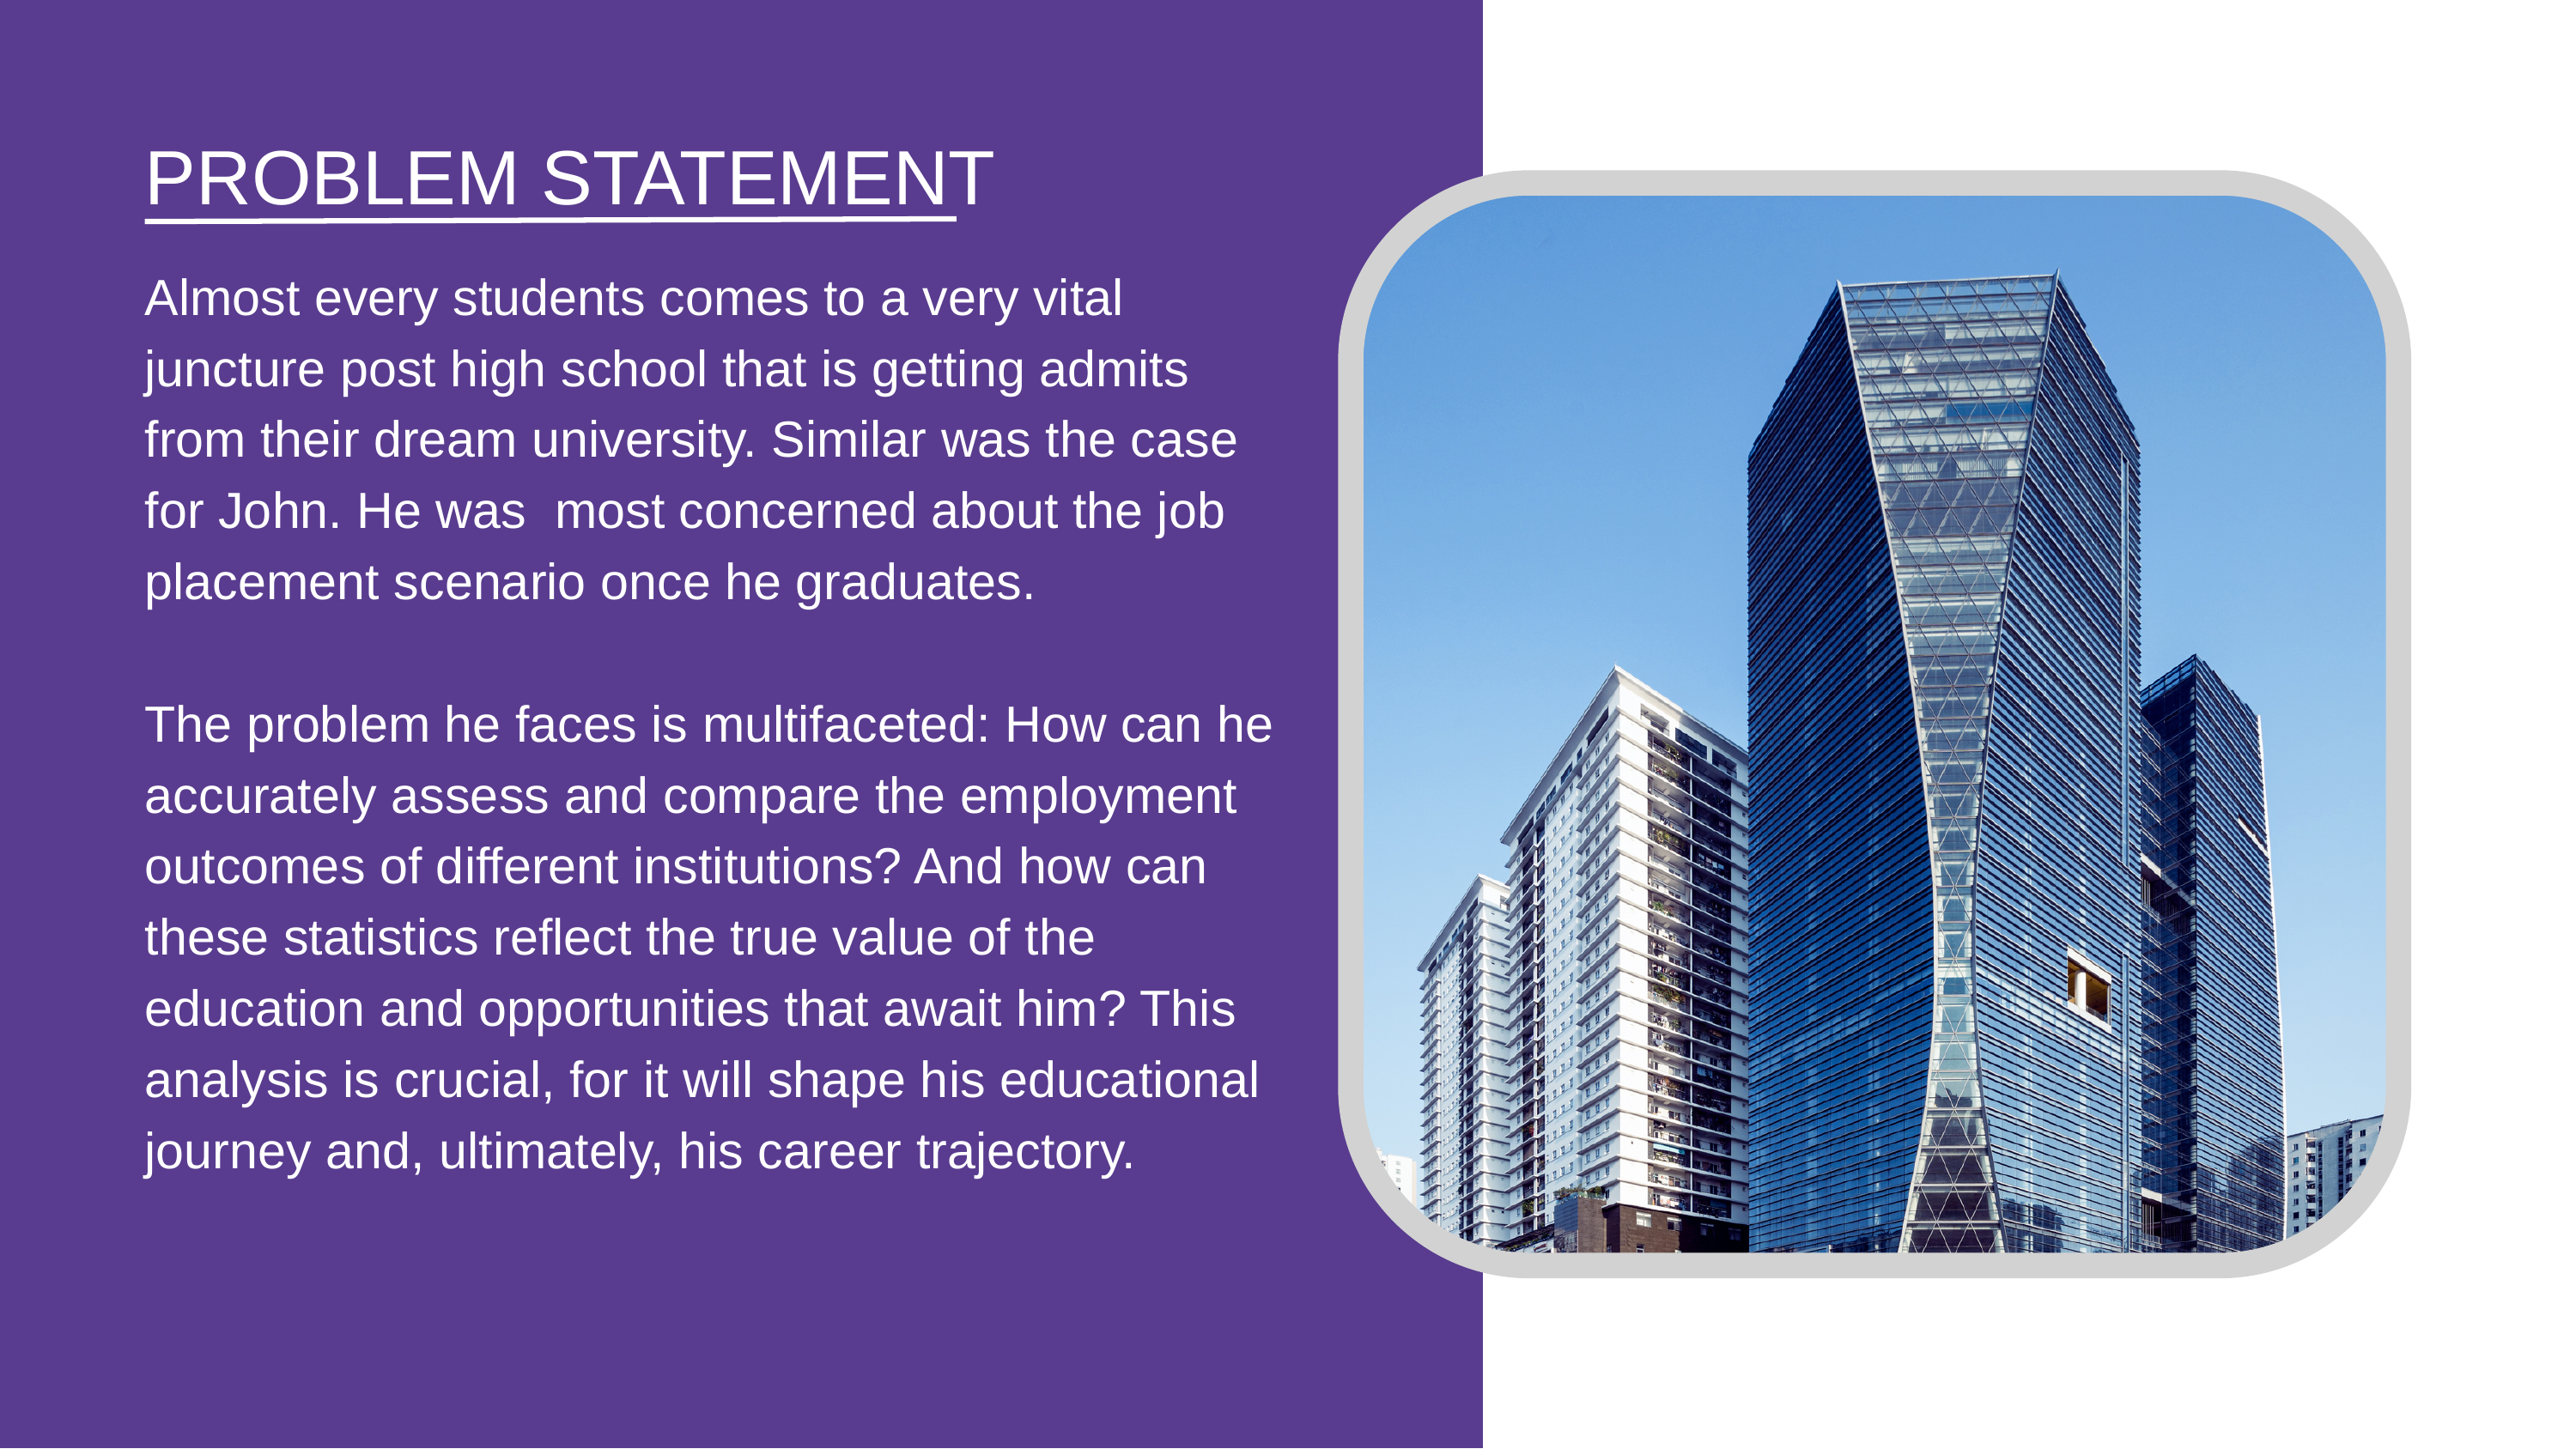

PROBLEM STATEMENT

Almost every students comes to a very vital juncture post high school that is getting admits from their dream university. Similar was the case for John. He was  most concerned about the job placement scenario once he graduates.

The problem he faces is multifaceted: How can he accurately assess and compare the employment outcomes of different institutions? And how can these statistics reflect the true value of the education and opportunities that await him? This analysis is crucial, for it will shape his educational journey and, ultimately, his career trajectory.